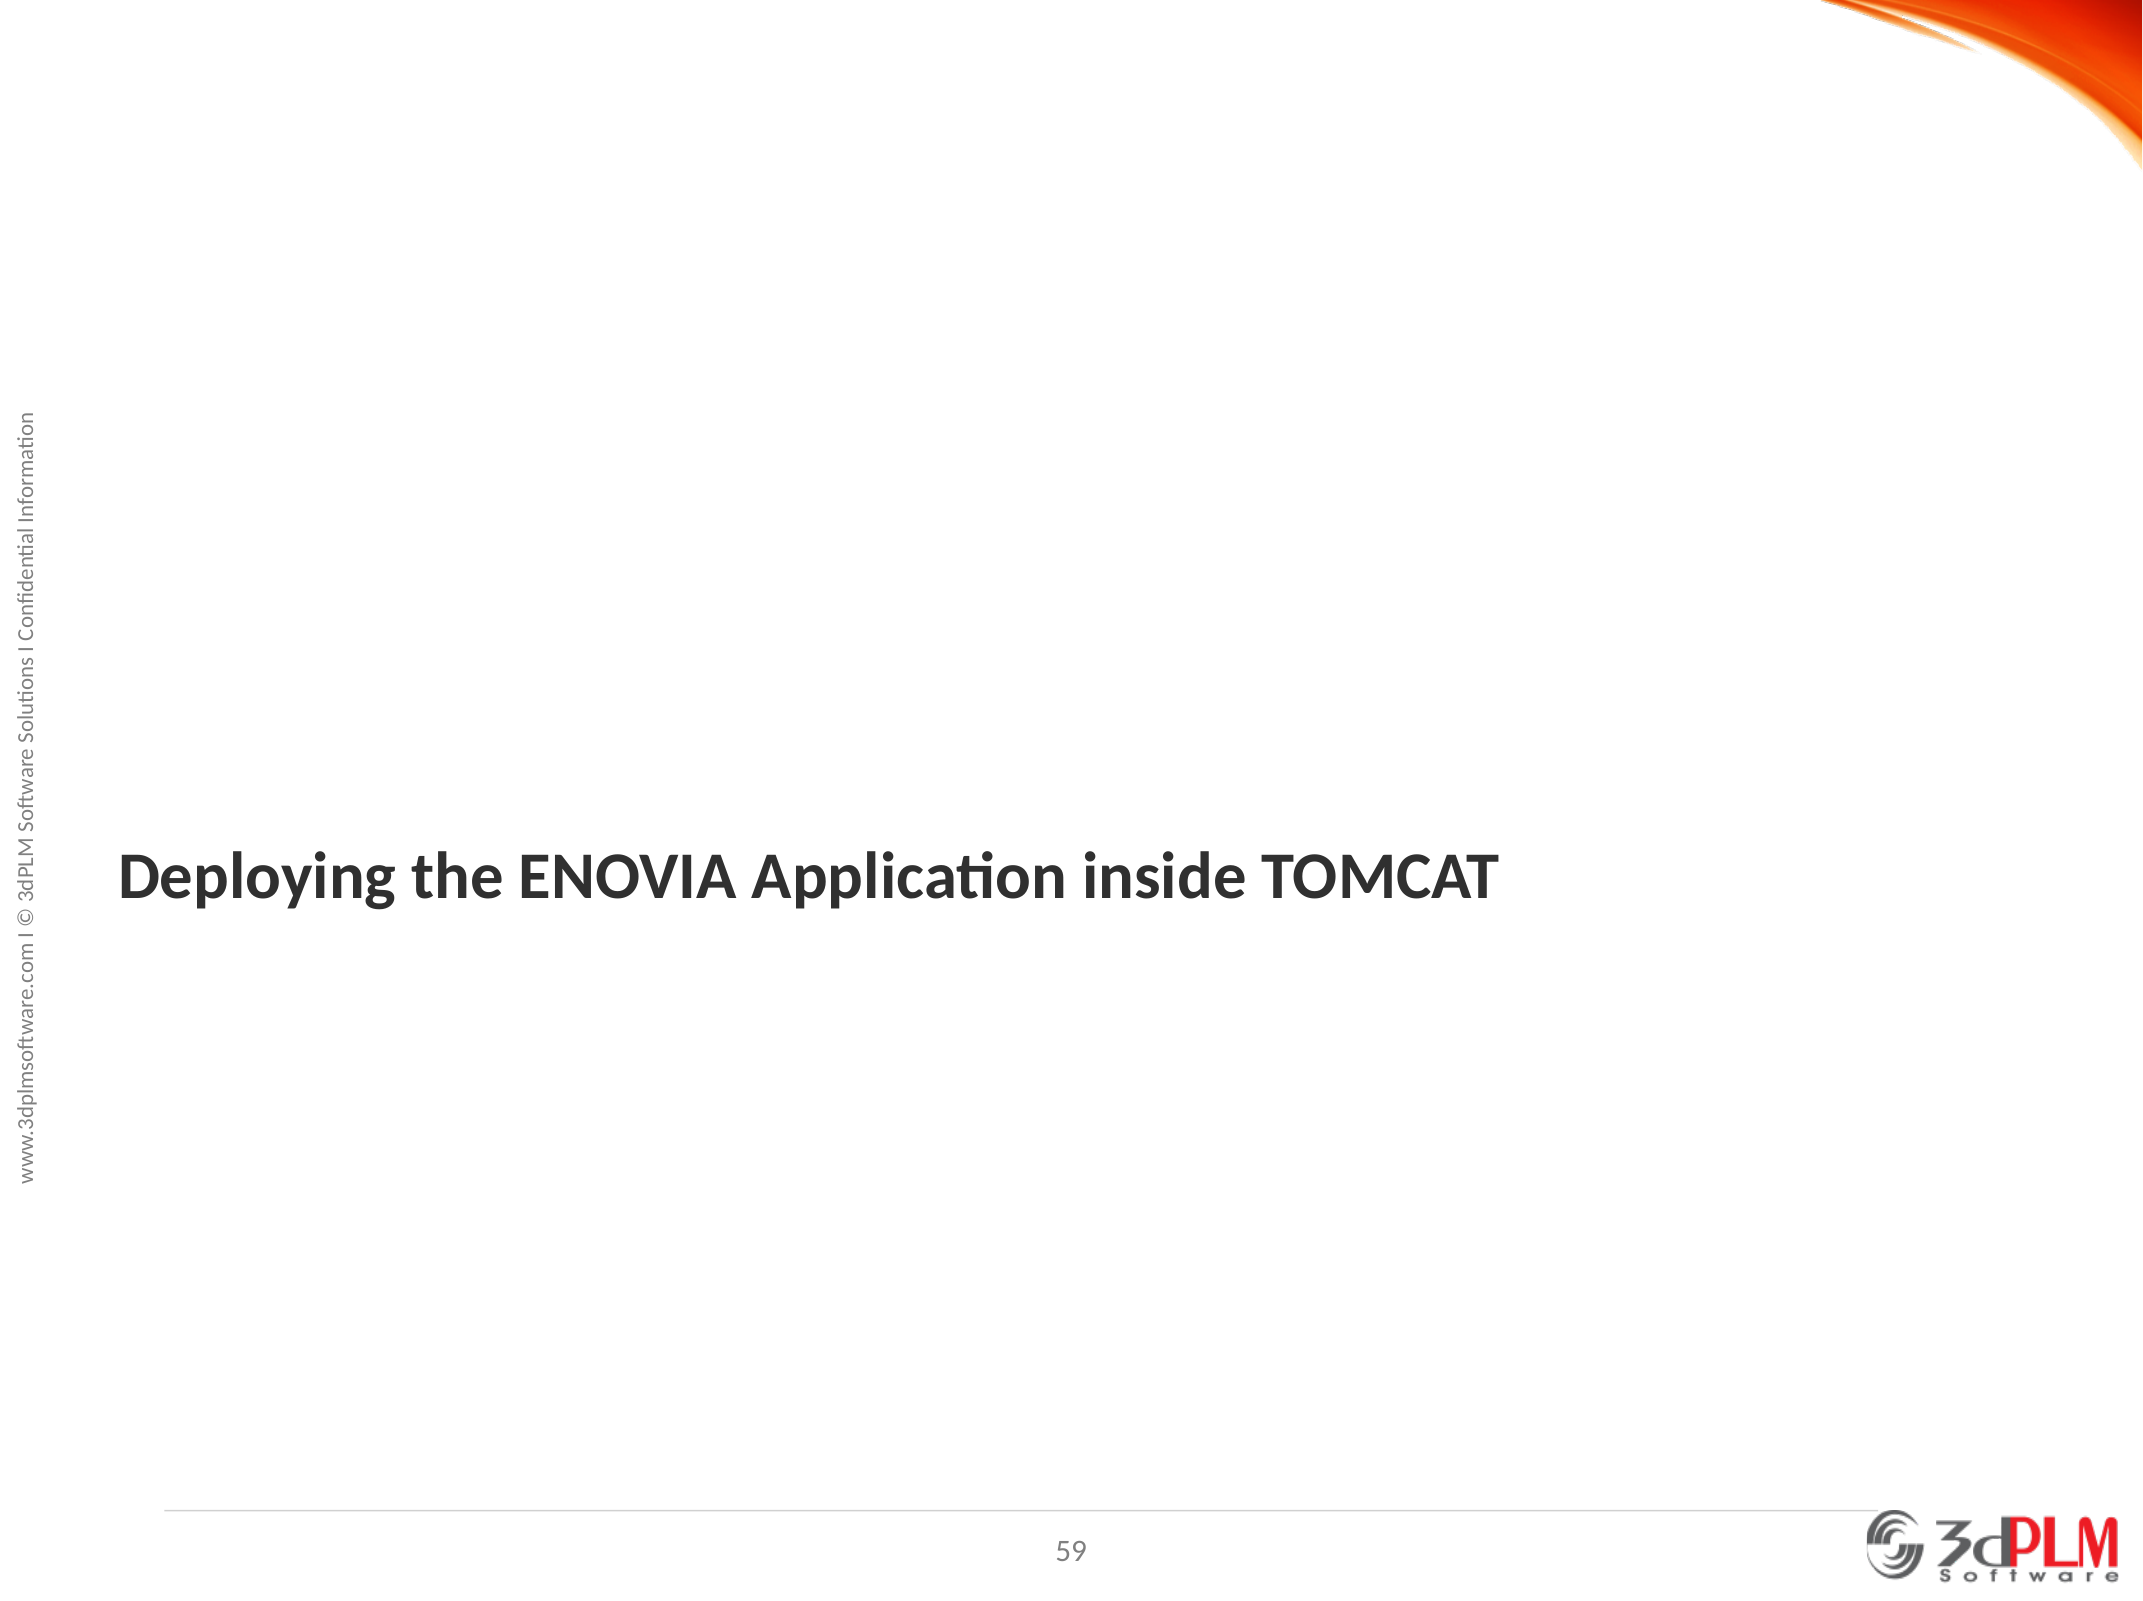

# Deploying the ENOVIA Application inside TOMCAT